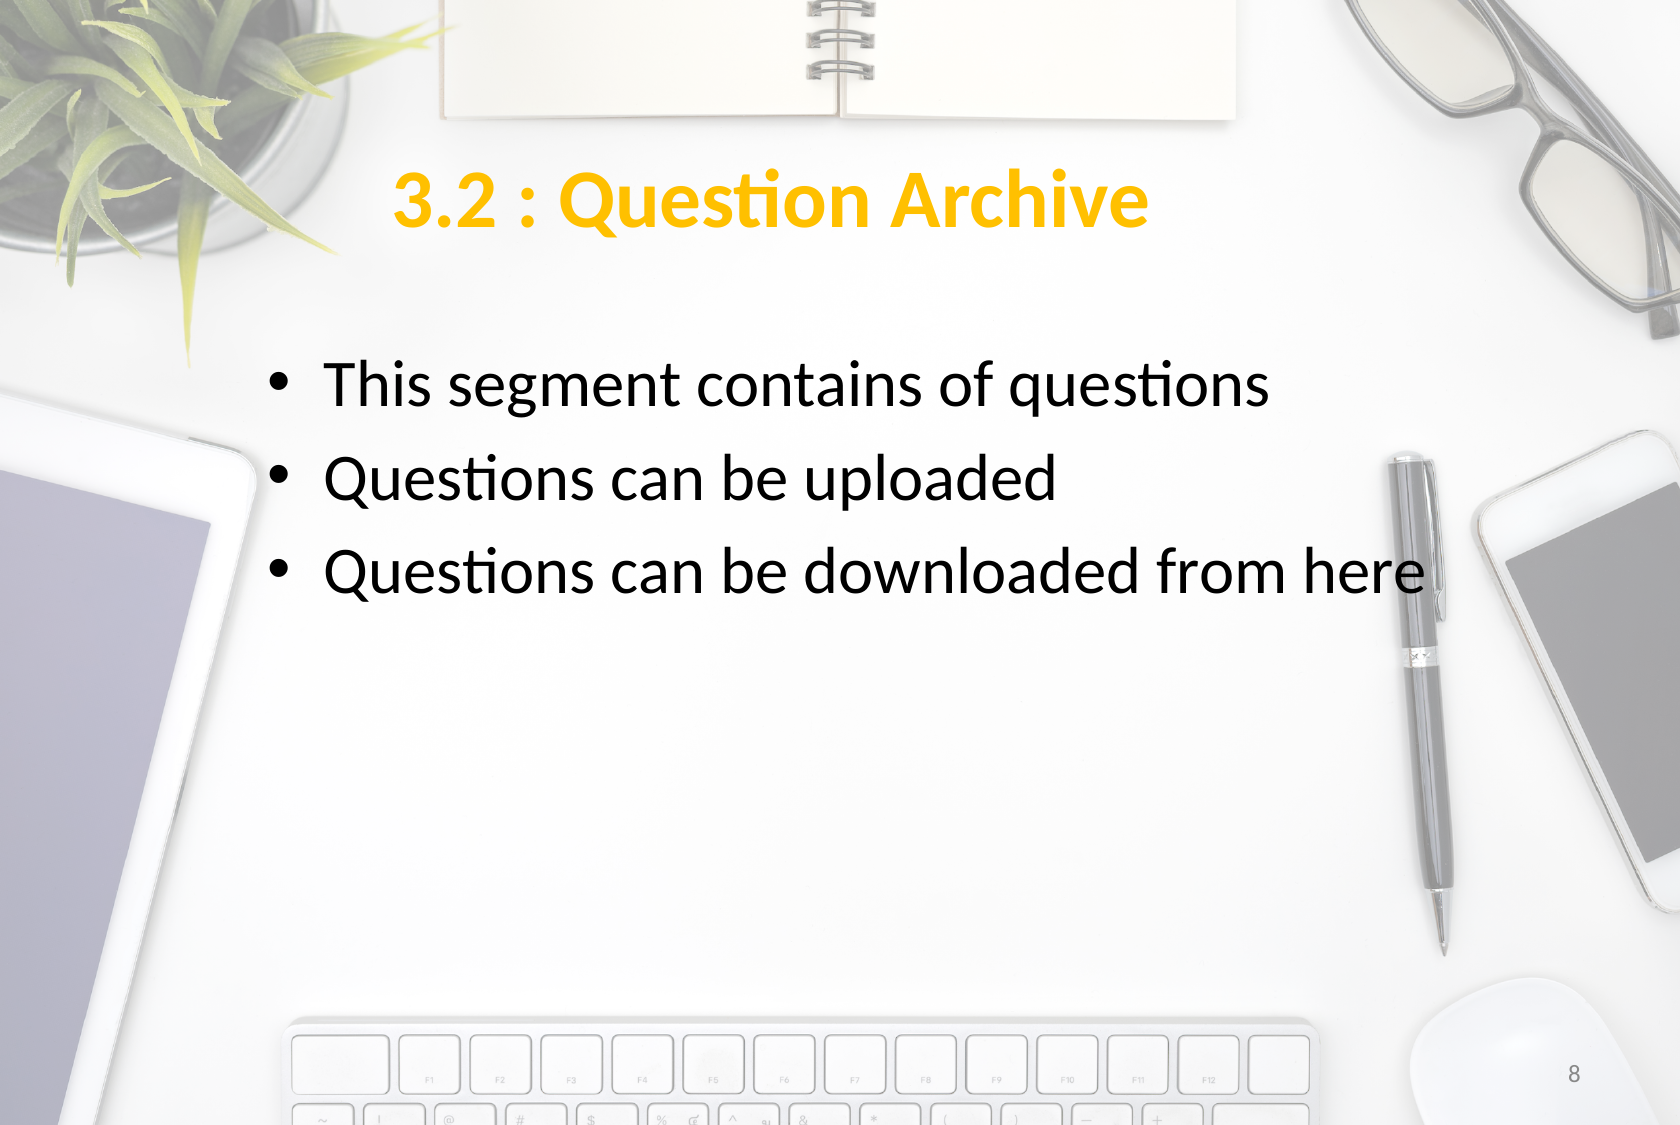

# 3.2 : Question Archive
This segment contains of questions
Questions can be uploaded
Questions can be downloaded from here

8